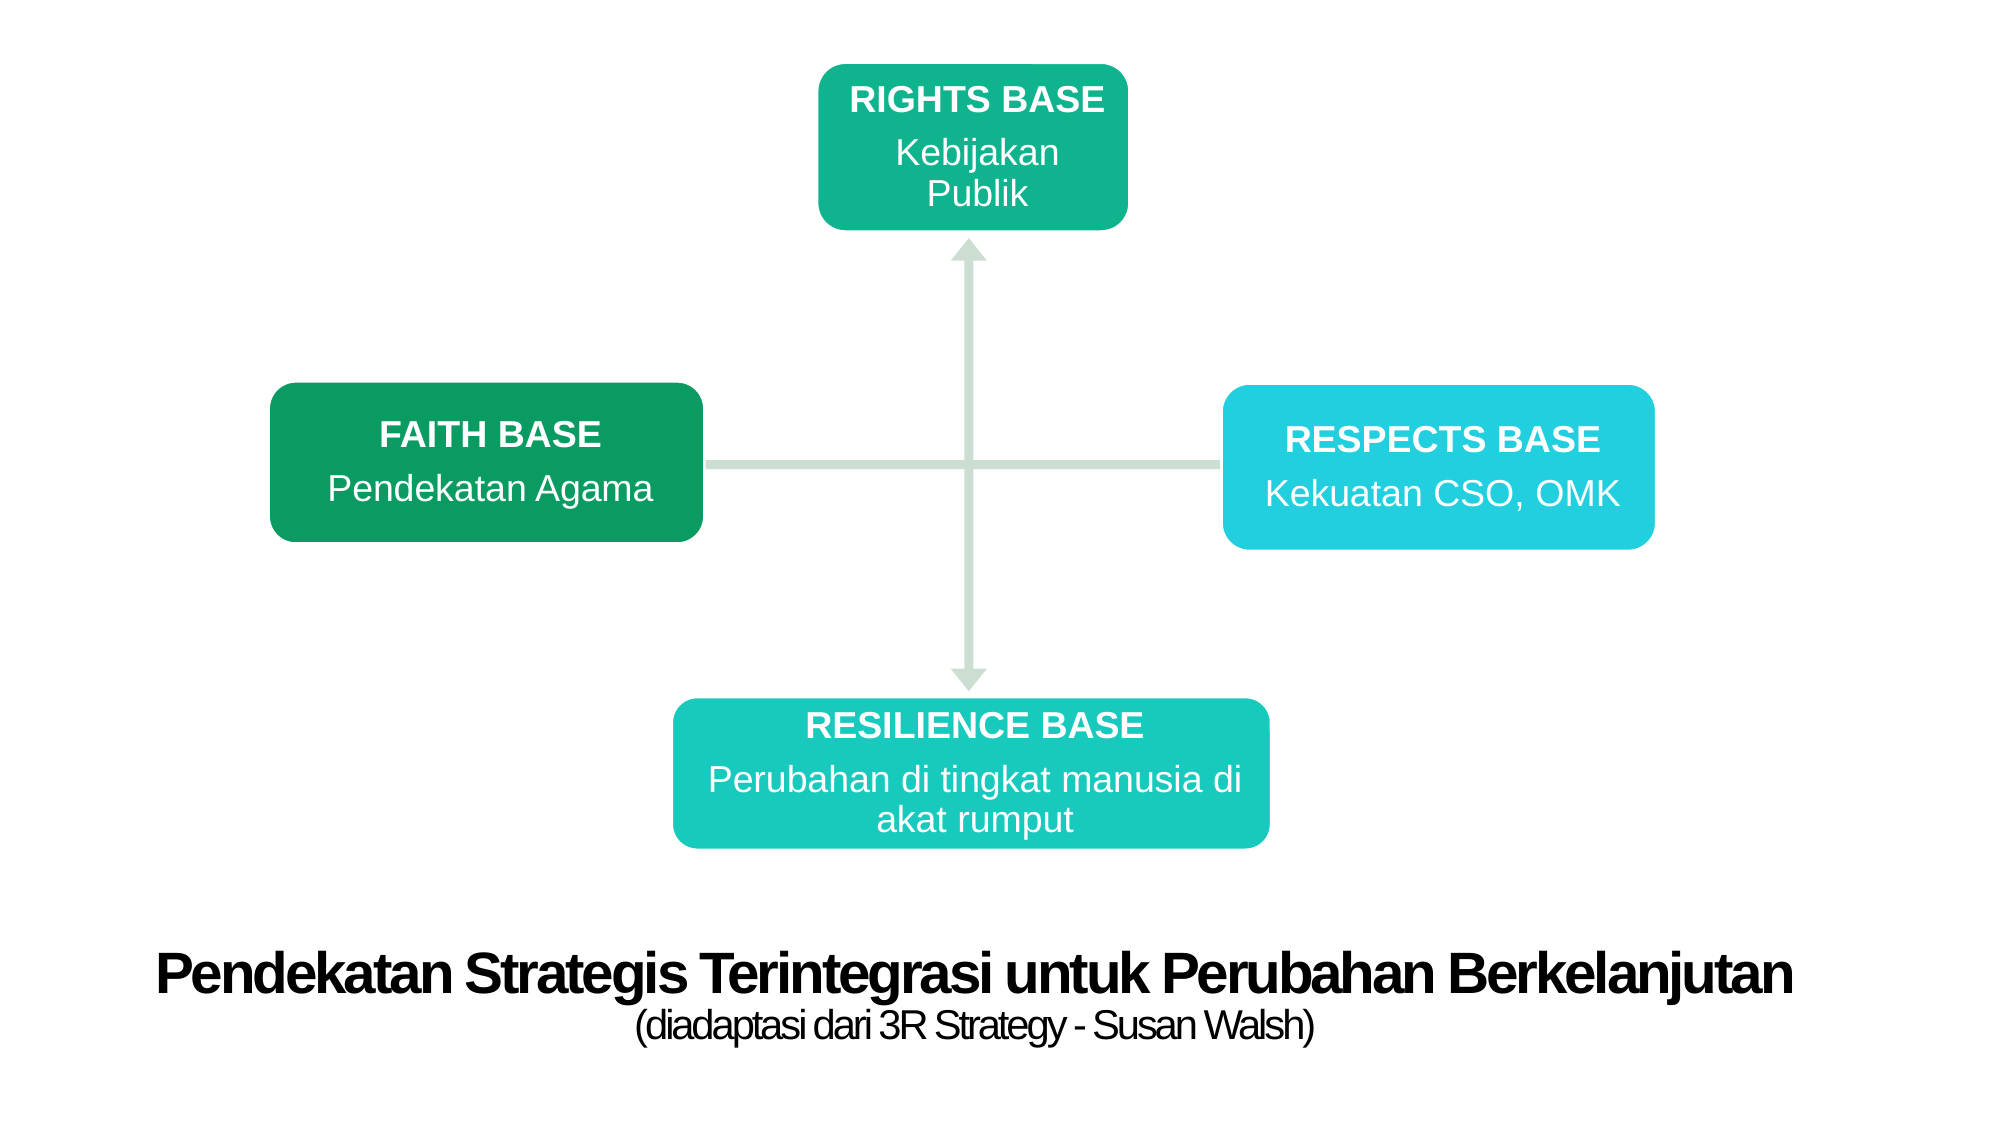

FAITH BASE
Pendekatan Agama
RIGHTS BASE
Kebijakan Publik
RESILIENCE BASE
Perubahan di tingkat manusia di akat rumput
RESPECTS BASE
Kekuatan CSO, OMK
Pendekatan Strategis Terintegrasi untuk Perubahan Berkelanjutan
(diadaptasi dari 3R Strategy - Susan Walsh)